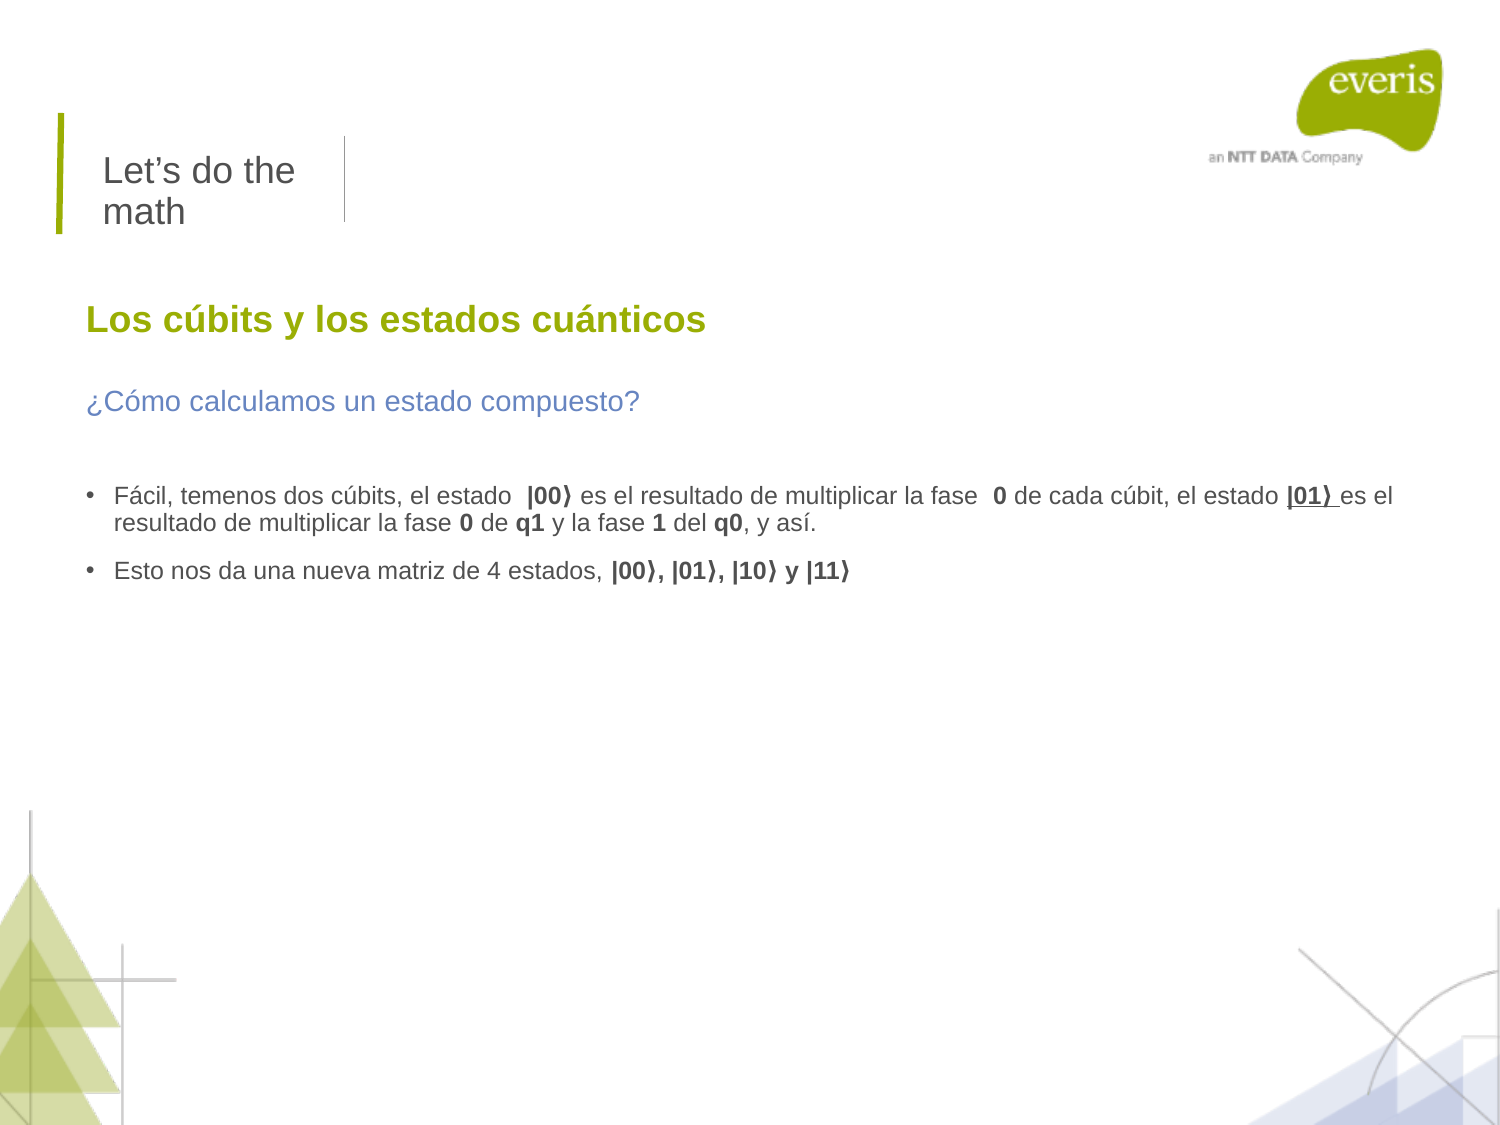

Let’s do the math

Los cúbits y los estados cuánticos
¿Cómo calculamos un estado compuesto?
Fácil, temenos dos cúbits, el estado  |00⟩ es el resultado de multiplicar la fase  0 de cada cúbit, el estado |01⟩ es el resultado de multiplicar la fase 0 de q1 y la fase 1 del q0, y así.
Esto nos da una nueva matriz de 4 estados, |00⟩, |01⟩, |10⟩ y |11⟩